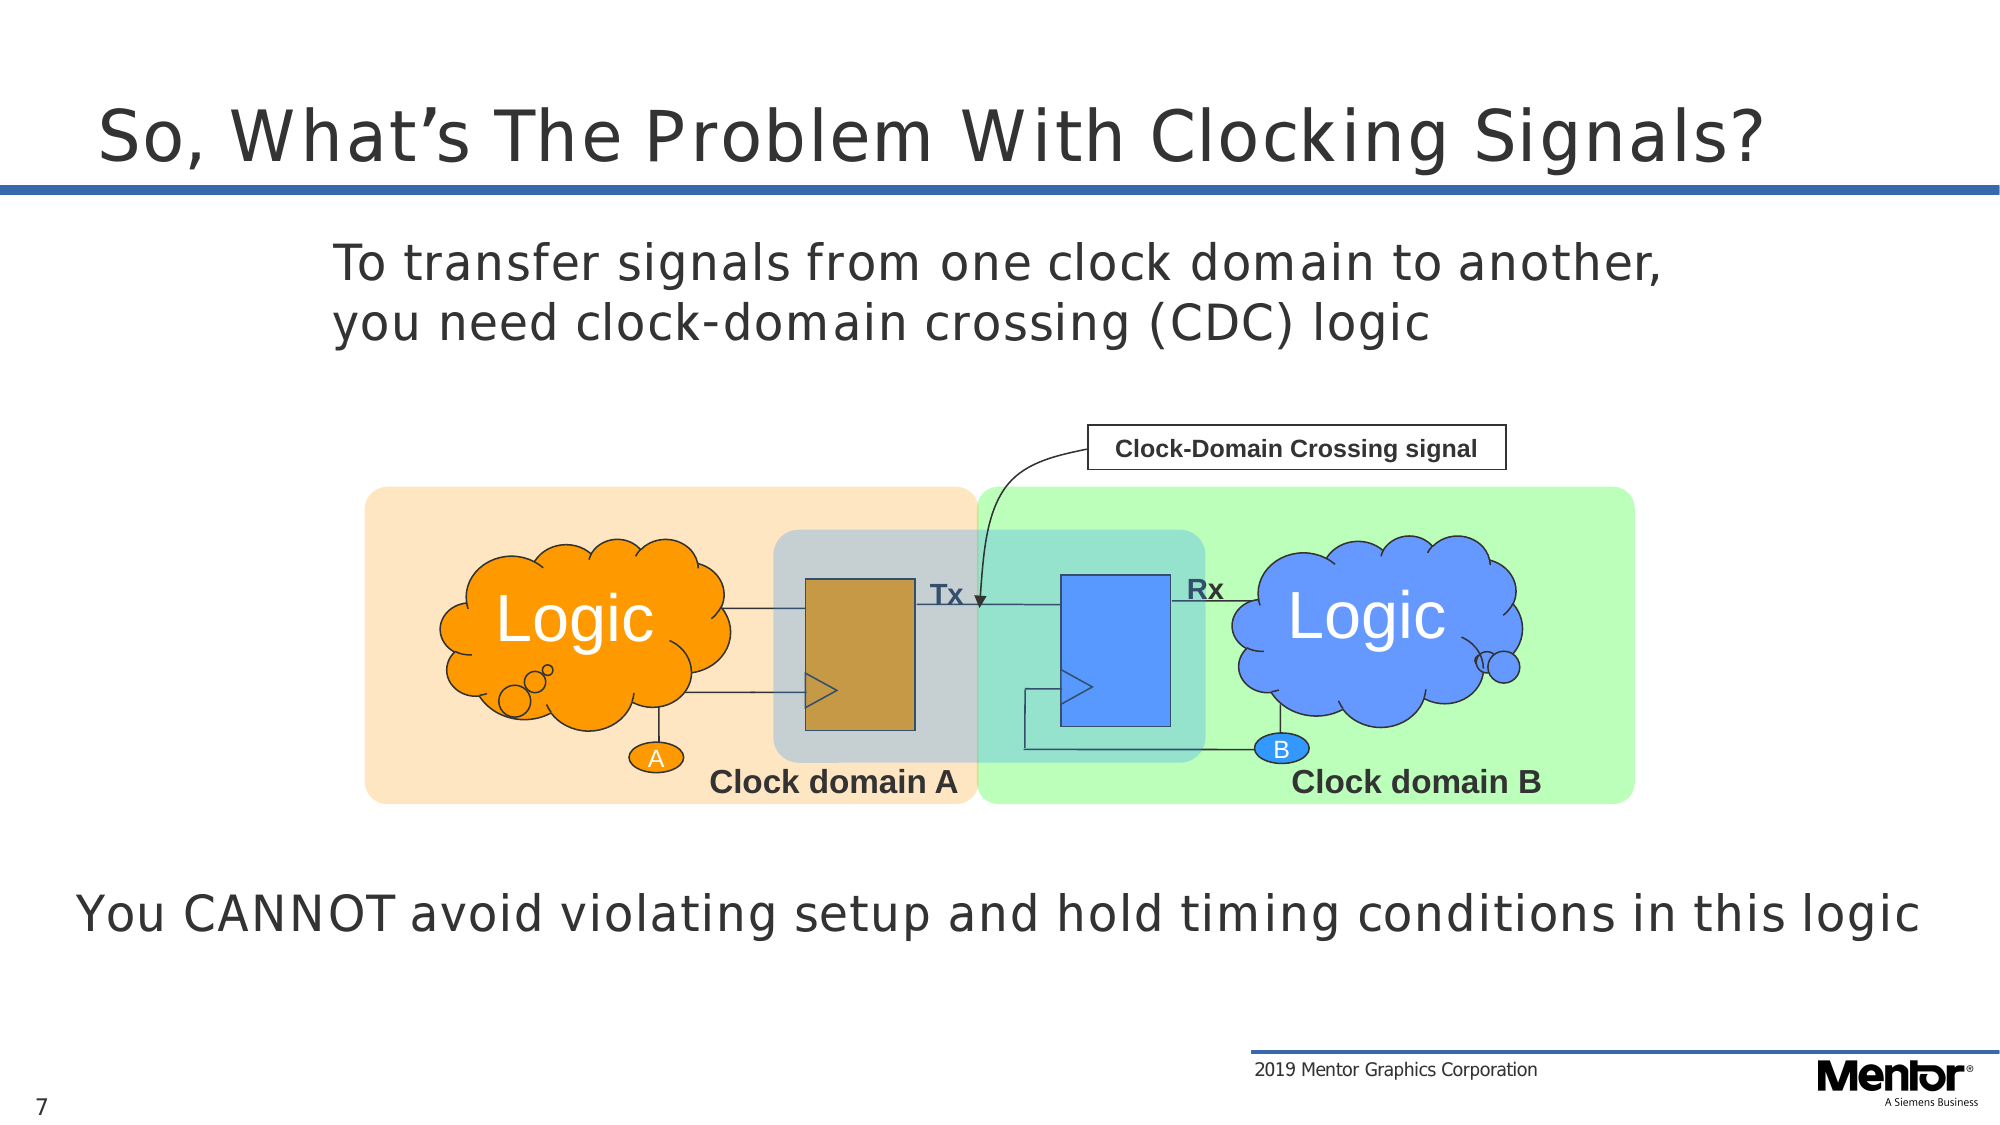

# So, What’s The Problem With Clocking Signals?
To transfer signals from one clock domain to another,
you need clock-domain crossing (CDC) logic
Clock-Domain Crossing signal

Logic

Logic
Rx
Tx

B
A

Clock domain A
Clock domain B
You CANNOT avoid violating setup and hold timing conditions in this logic
7